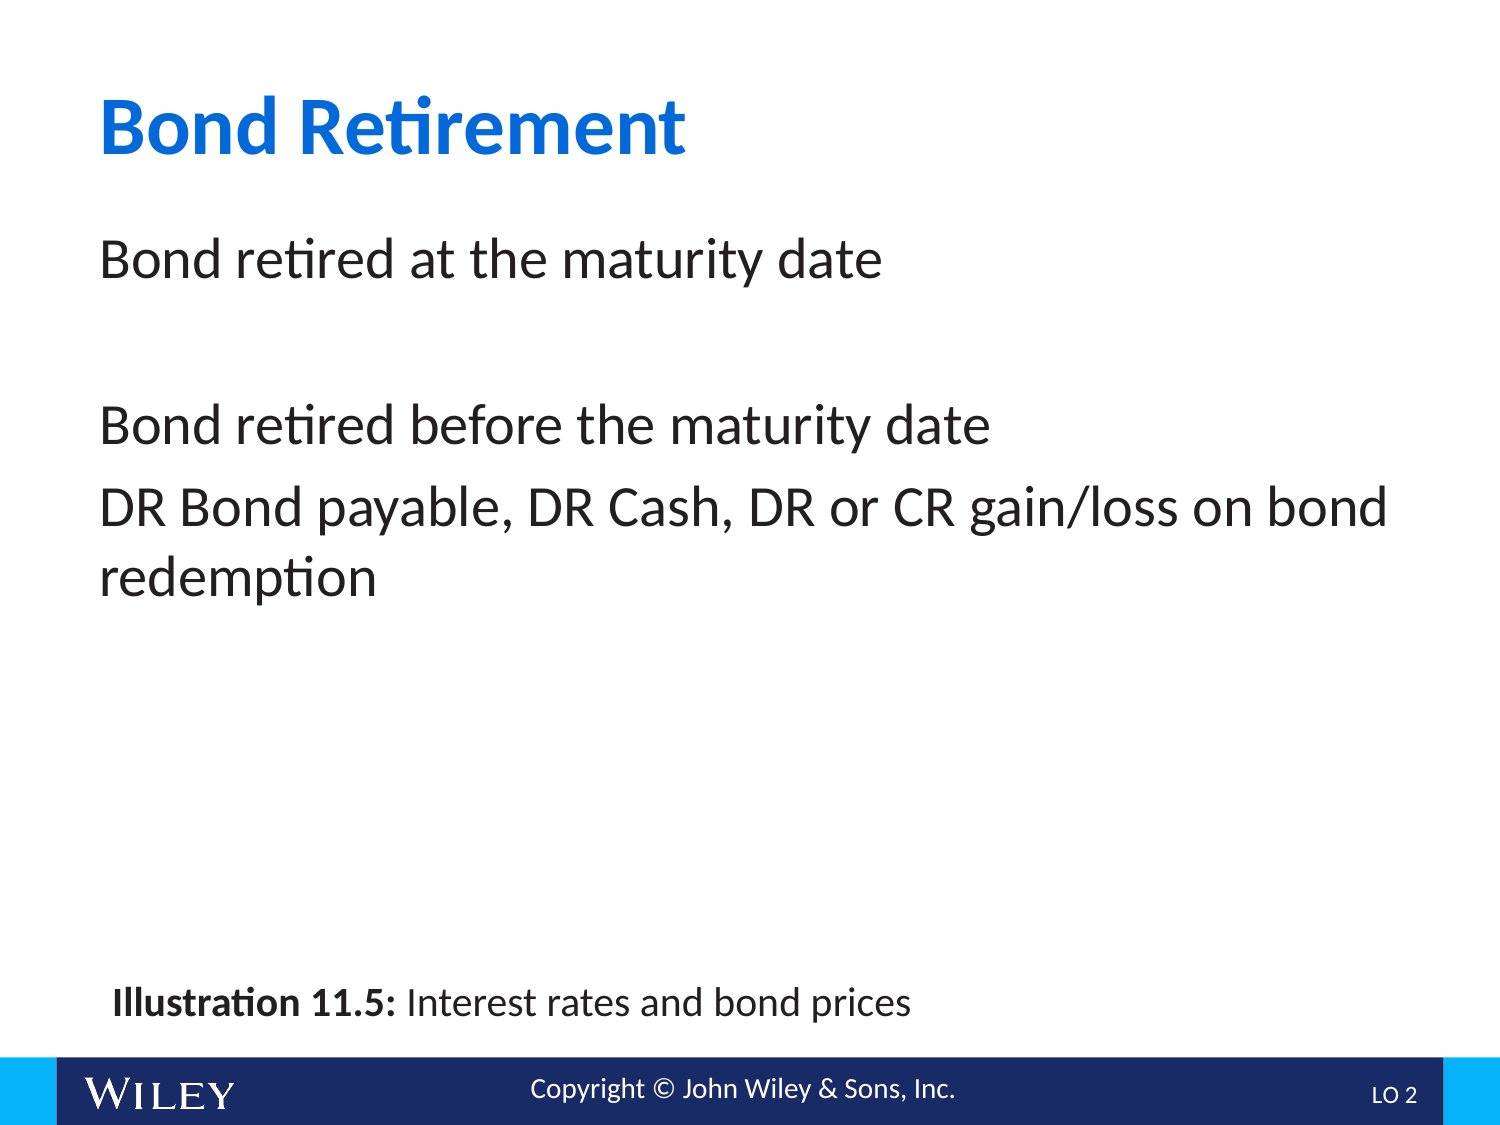

# Bond Retirement
Bond retired at the maturity date

Bond retired before the maturity date
DR Bond payable, DR Cash, DR or CR gain/loss on bond redemption

Illustration 11.5: Interest rates and bond prices
L O 2